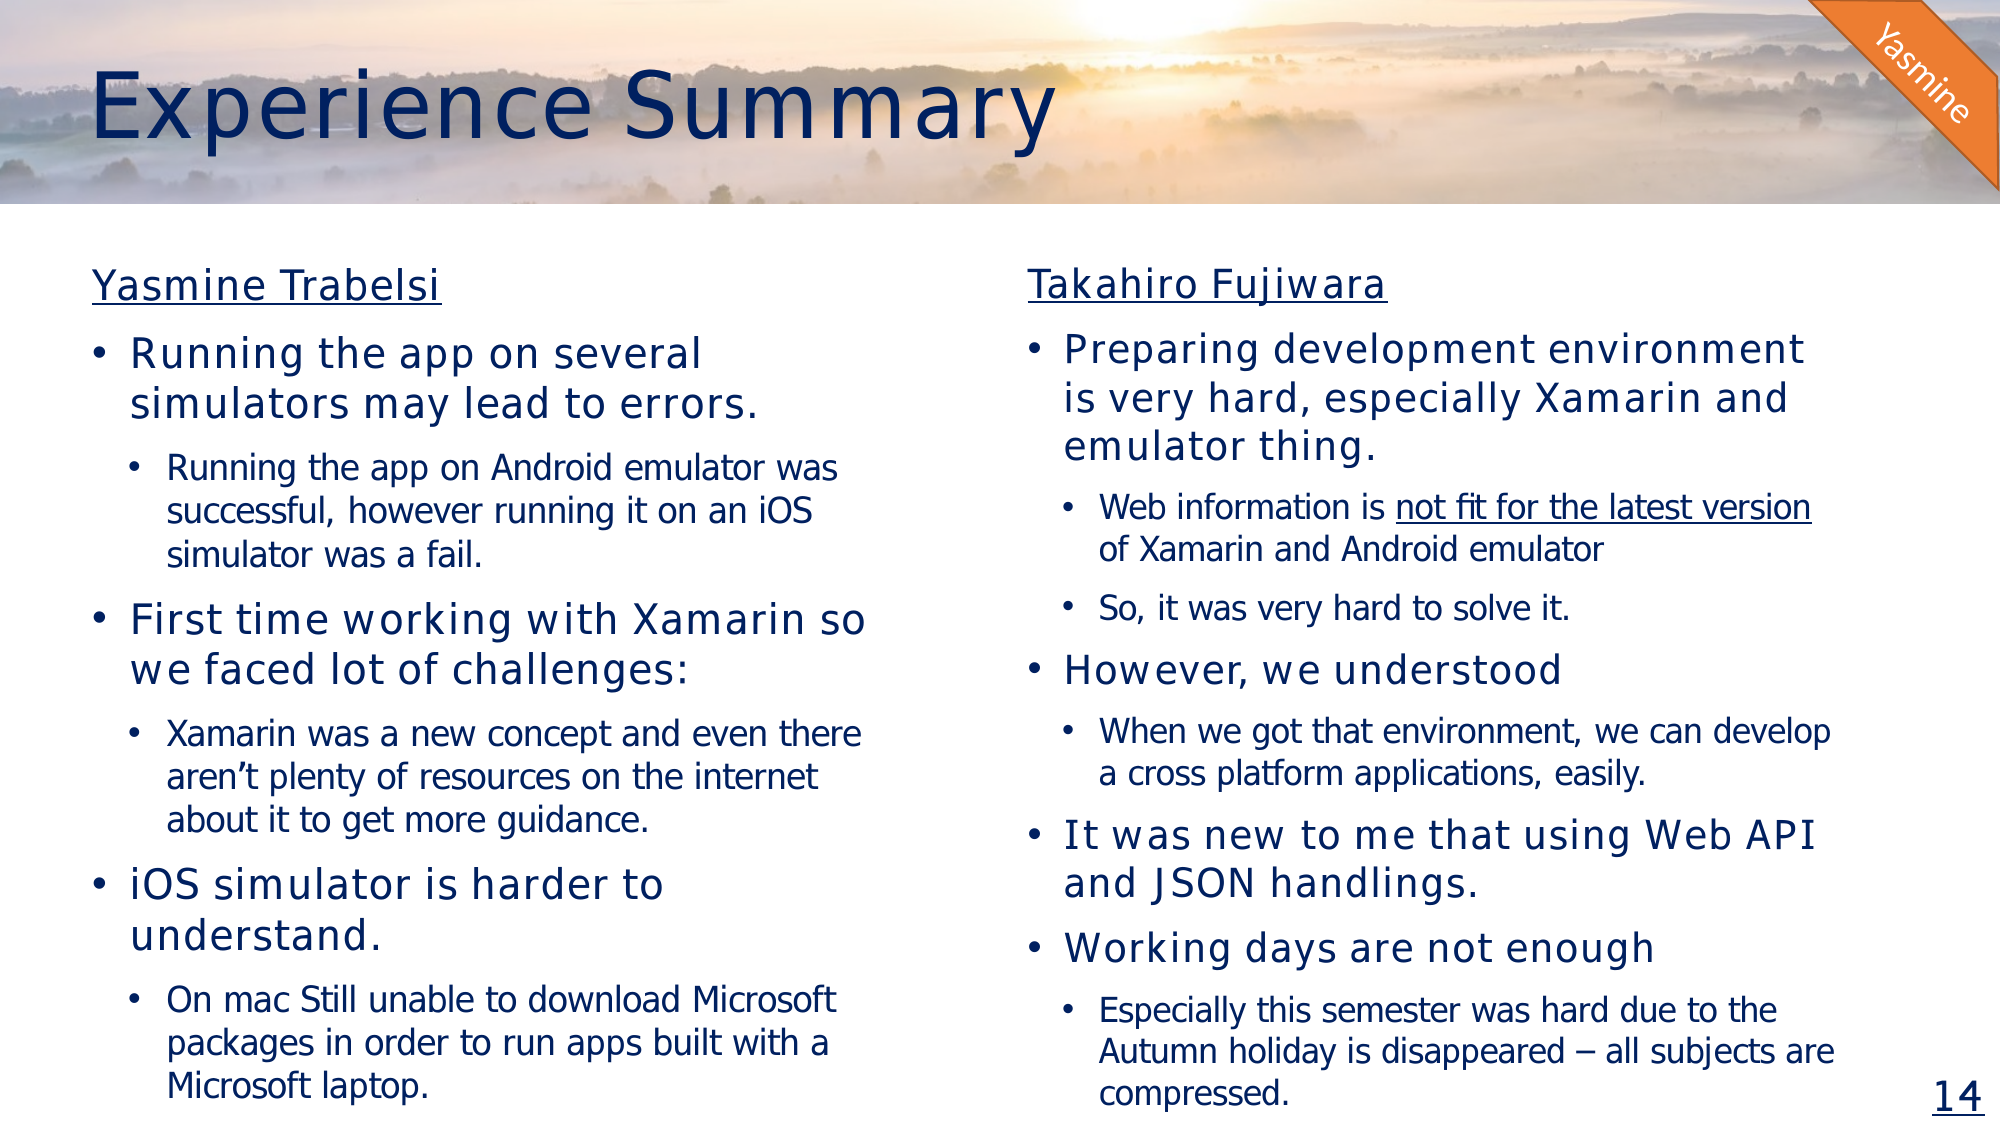

# Experience Summary
Yasmine
Yasmine Trabelsi
Running the app on several simulators may lead to errors.
Running the app on Android emulator was successful, however running it on an iOS simulator was a fail.
First time working with Xamarin so we faced lot of challenges:
Xamarin was a new concept and even there aren’t plenty of resources on the internet about it to get more guidance.
iOS simulator is harder to understand.
On mac Still unable to download Microsoft packages in order to run apps built with a Microsoft laptop.
Takahiro Fujiwara
Preparing development environment is very hard, especially Xamarin and emulator thing.
Web information is not fit for the latest version of Xamarin and Android emulator
So, it was very hard to solve it.
However, we understood
When we got that environment, we can develop a cross platform applications, easily.
It was new to me that using Web API and JSON handlings.
Working days are not enough
Especially this semester was hard due to the Autumn holiday is disappeared – all subjects are compressed.

14